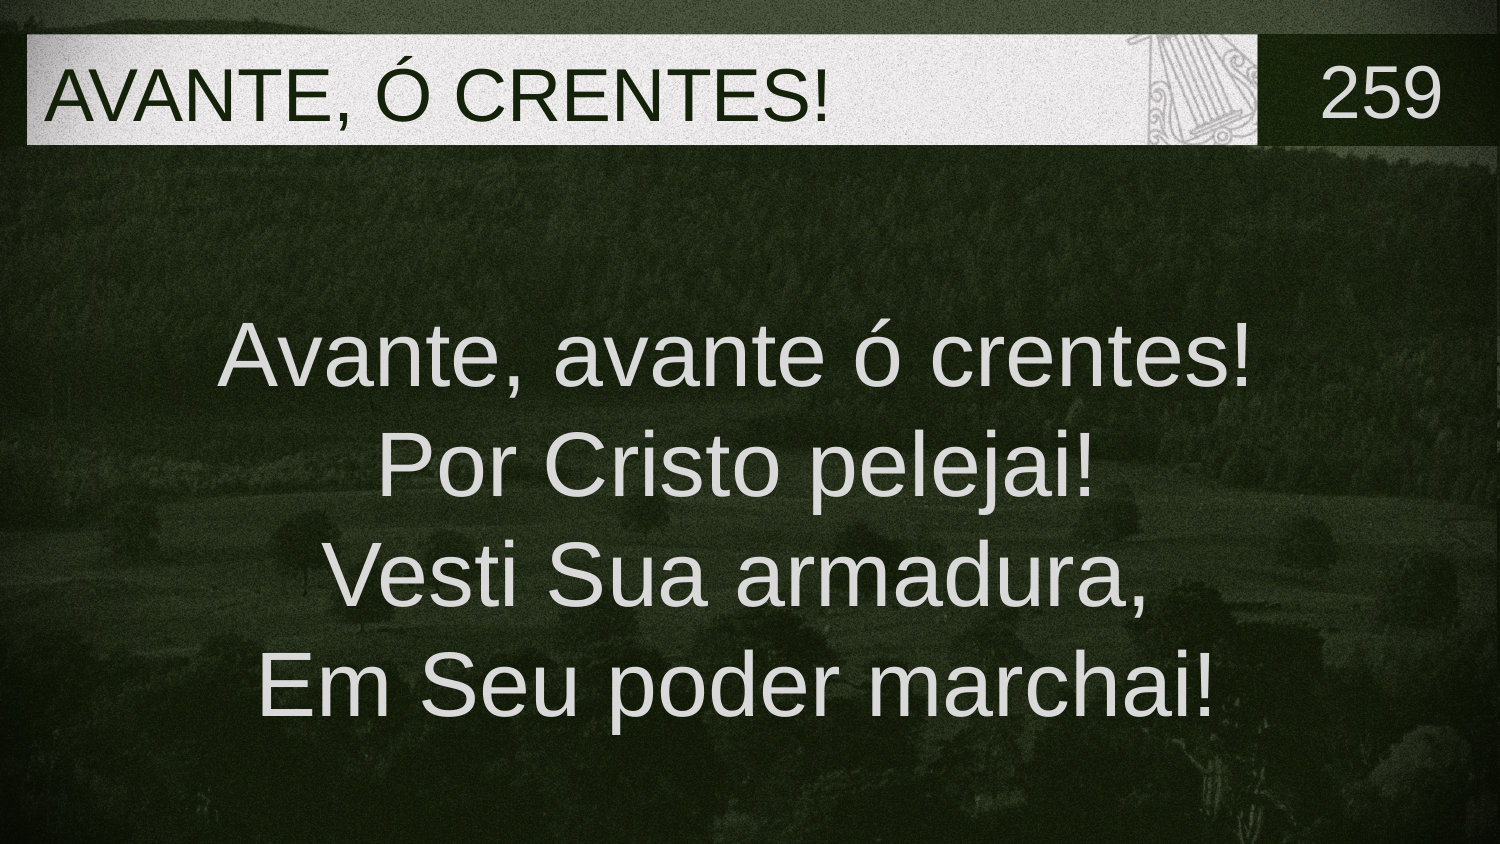

# AVANTE, Ó CRENTES!
259
Avante, avante ó crentes!
Por Cristo pelejai!
Vesti Sua armadura,
Em Seu poder marchai!